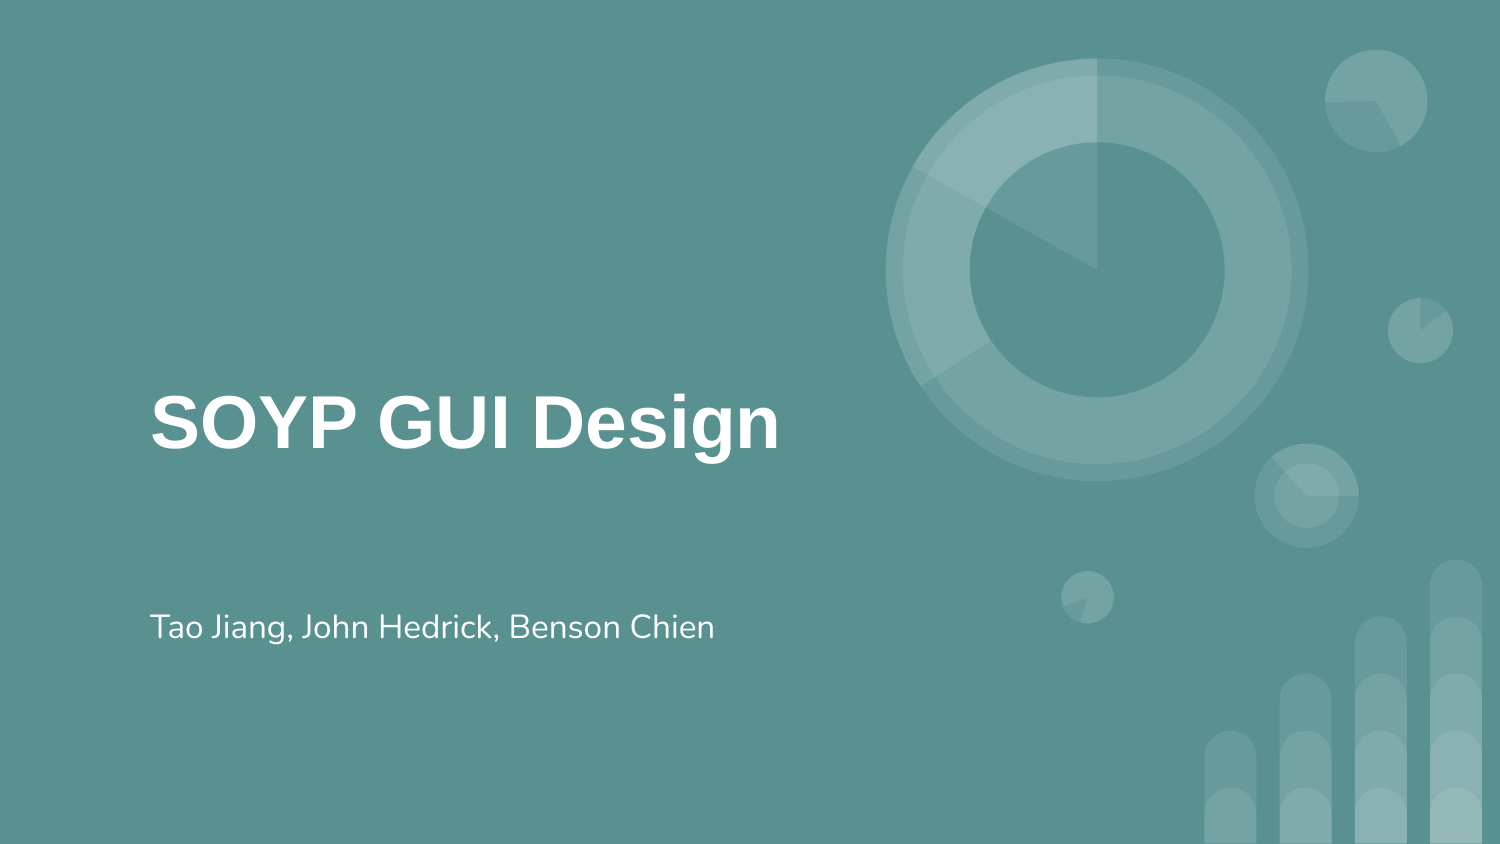

# SOYP GUI Design
Tao Jiang, John Hedrick, Benson Chien